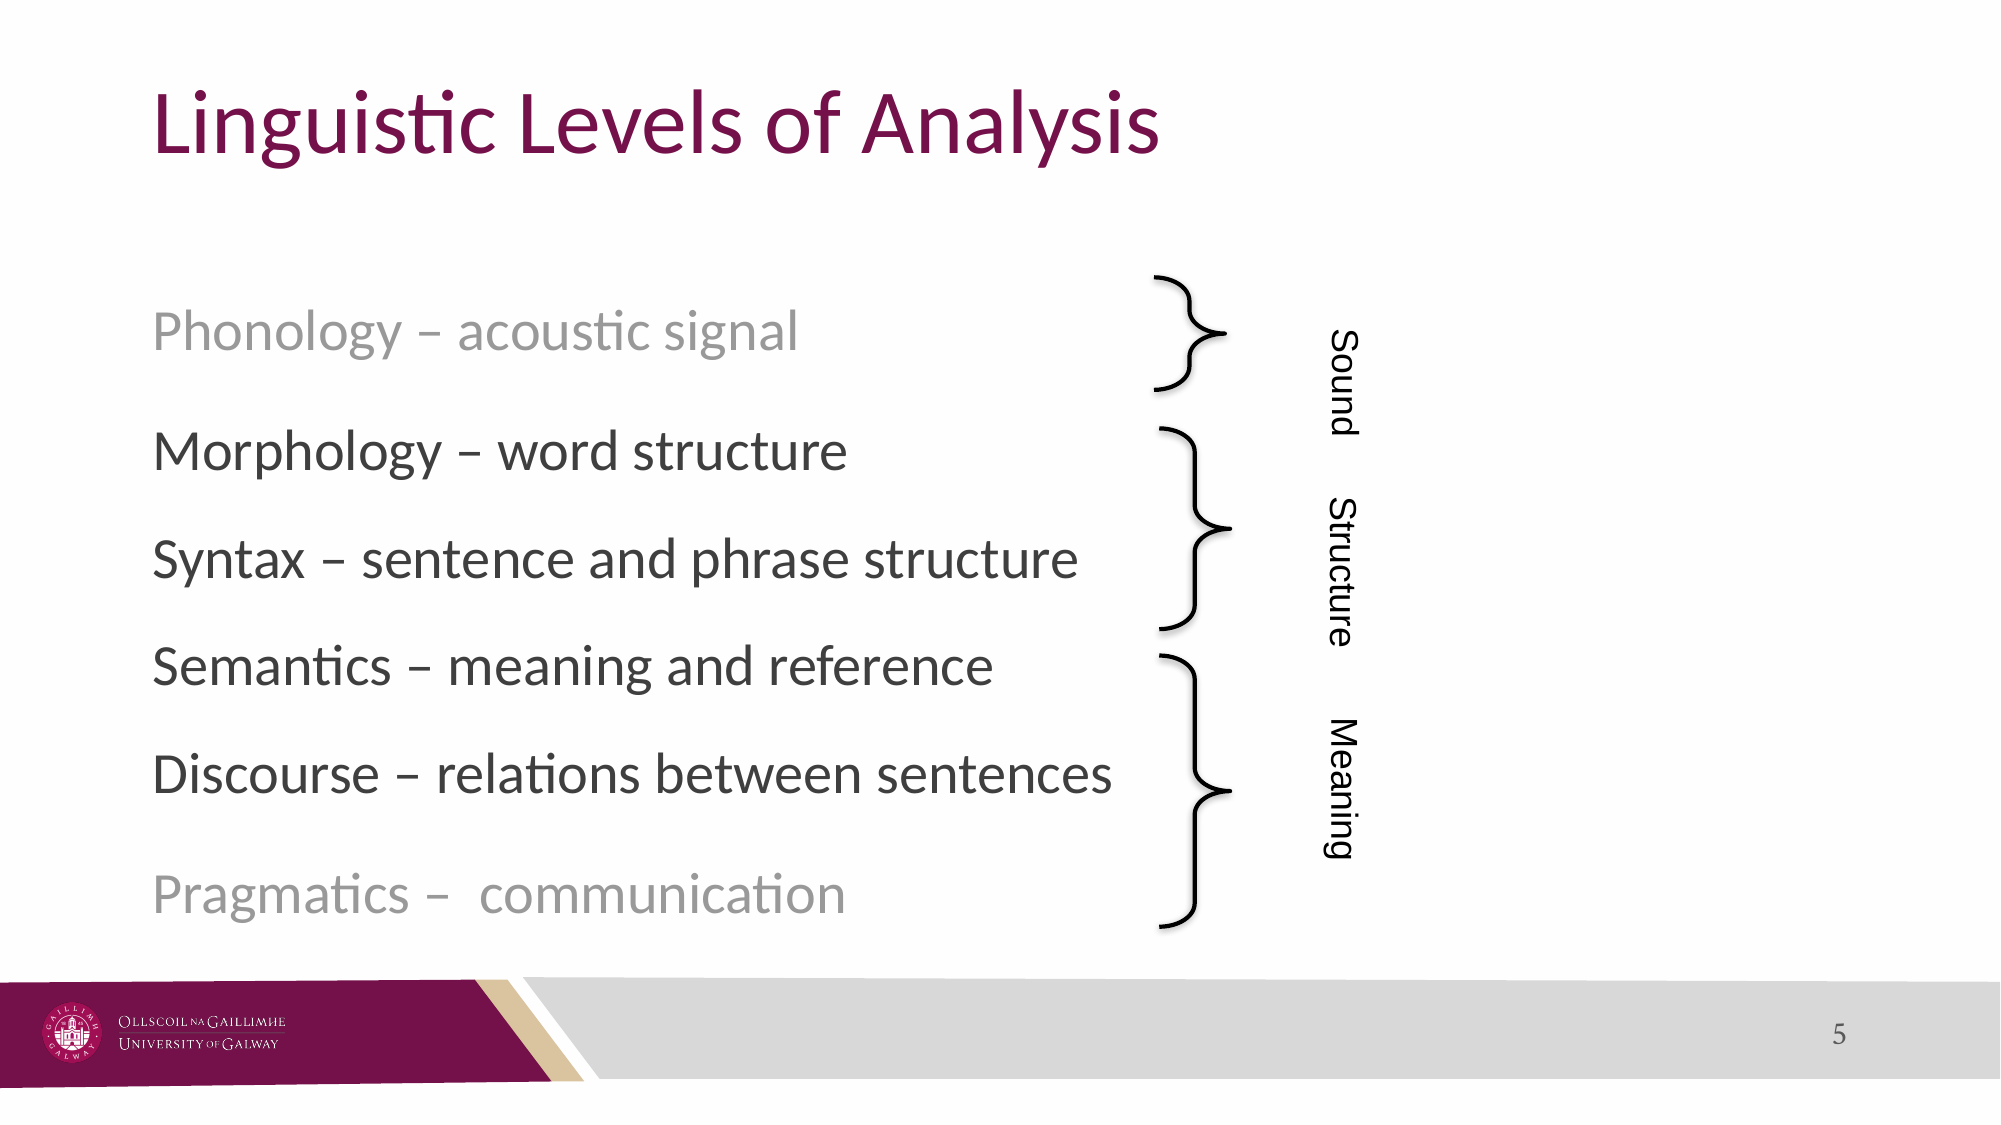

# Linguistic Levels of Analysis
Phonology – acoustic signal
Morphology – word structure
Syntax – sentence and phrase structure
Semantics – meaning and reference
Discourse – relations between sentences
Pragmatics –  communication

Sound

Structure

Meaning
5